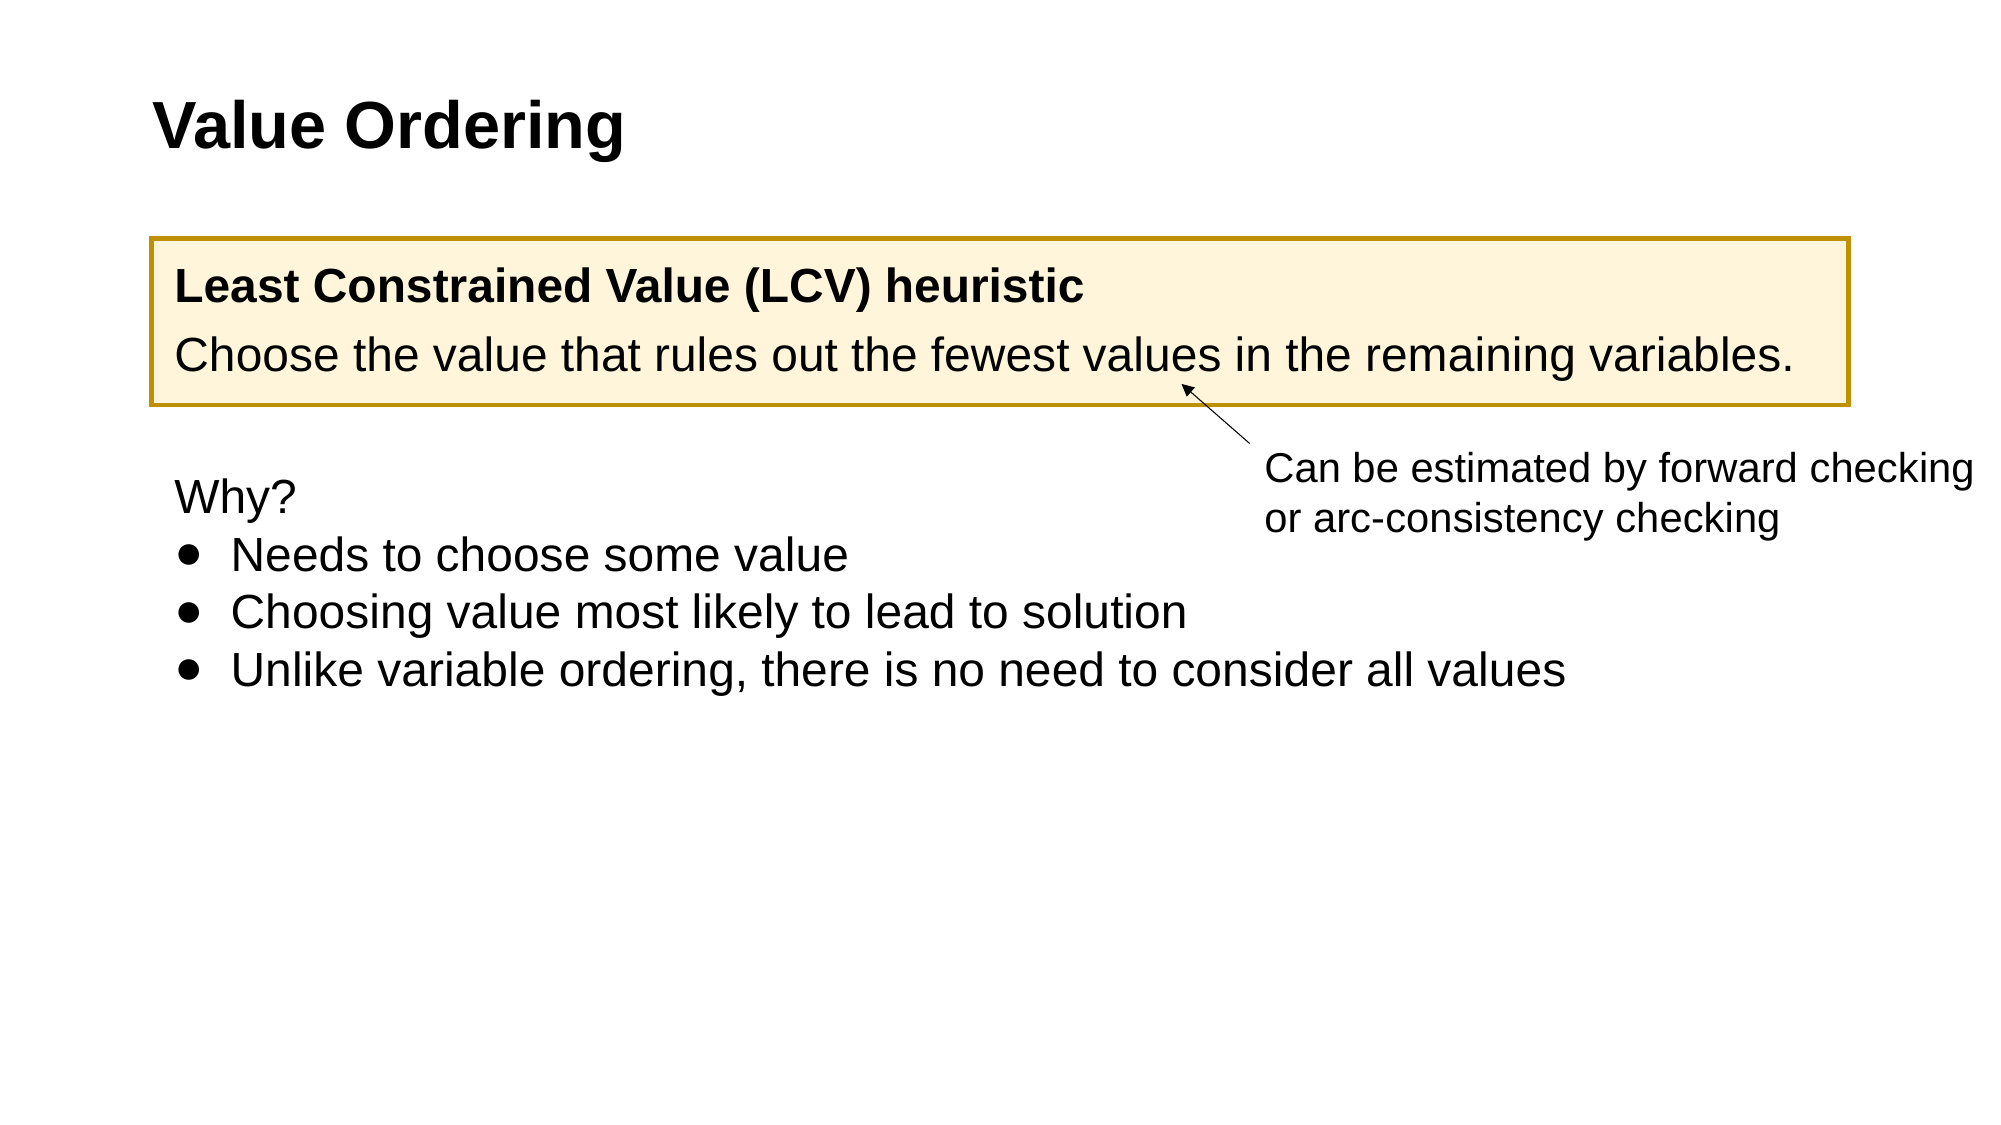

# Value Ordering

Least Constrained Value (LCV) heuristic
Choose the value that rules out the fewest values in the remaining variables.
Can be estimated by forward checking or arc-consistency checking
Why?
Needs to choose some value
Choosing value most likely to lead to solution
Unlike variable ordering, there is no need to consider all values